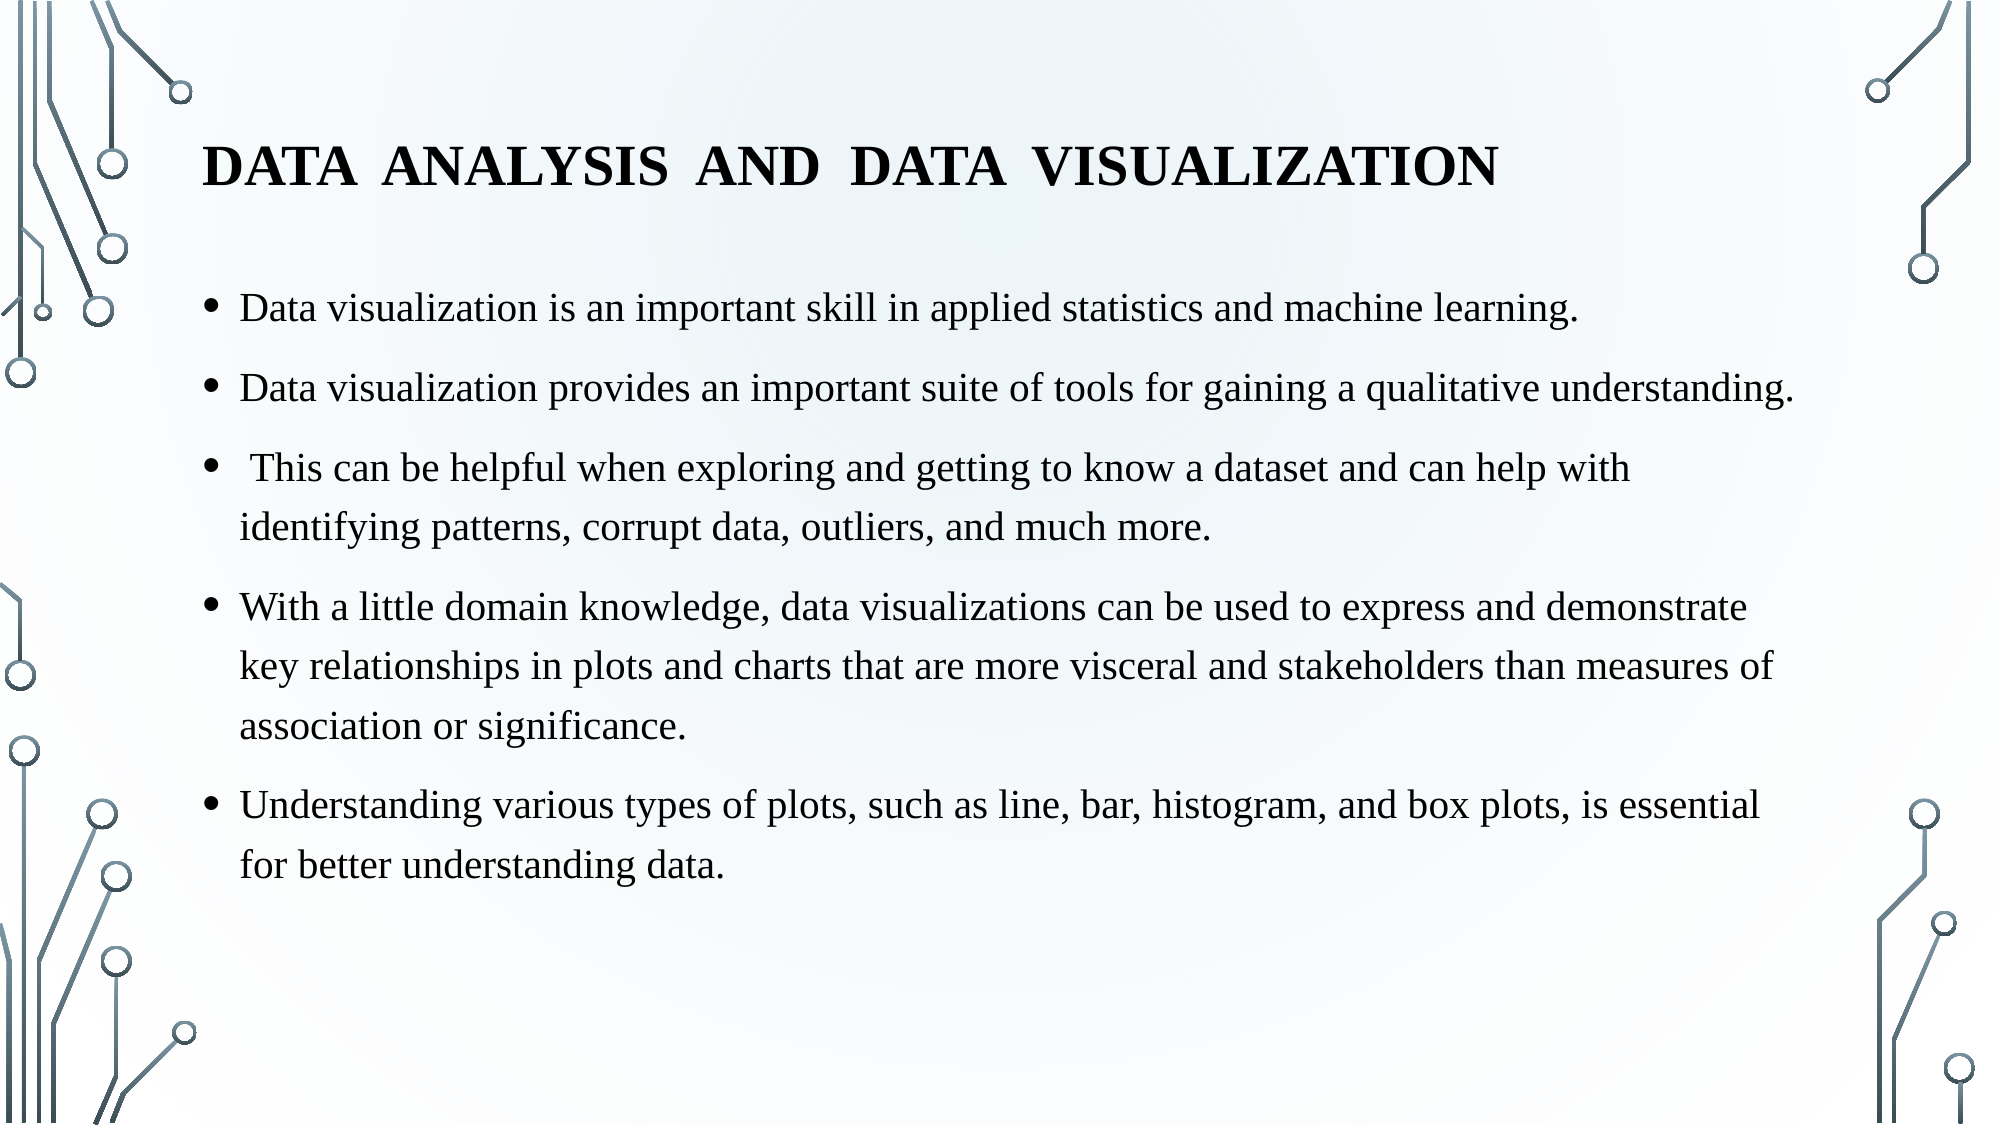

# DATA  ANALYSIS  and  data  VISUALIZATION
Data visualization is an important skill in applied statistics and machine learning.
Data visualization provides an important suite of tools for gaining a qualitative understanding.
 This can be helpful when exploring and getting to know a dataset and can help with identifying patterns, corrupt data, outliers, and much more.
With a little domain knowledge, data visualizations can be used to express and demonstrate key relationships in plots and charts that are more visceral and stakeholders than measures of association or significance.
Understanding various types of plots, such as line, bar, histogram, and box plots, is essential for better understanding data.